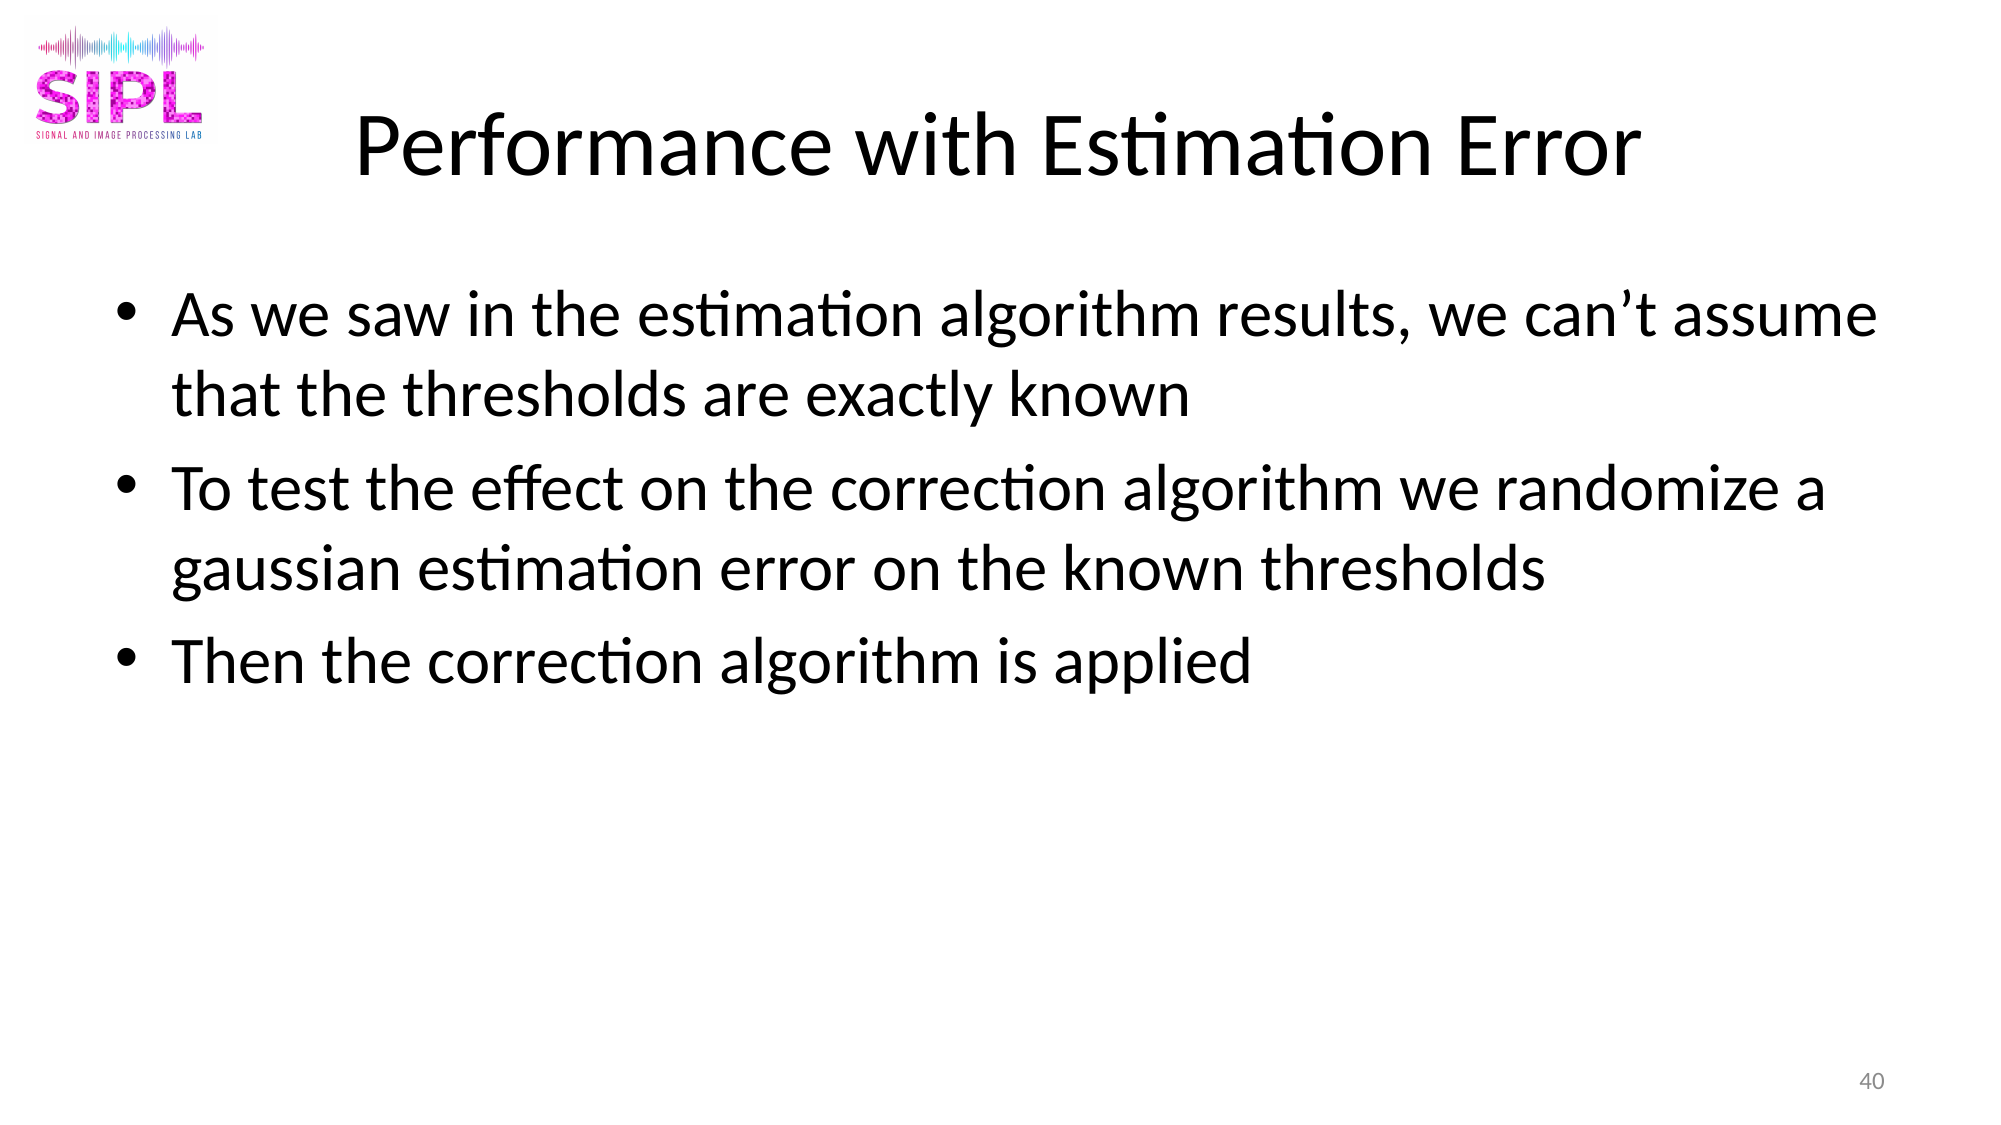

# Performance with Estimation Error
As we saw in the estimation algorithm results, we can’t assume that the thresholds are exactly known
To test the effect on the correction algorithm we randomize a gaussian estimation error on the known thresholds
Then the correction algorithm is applied
40